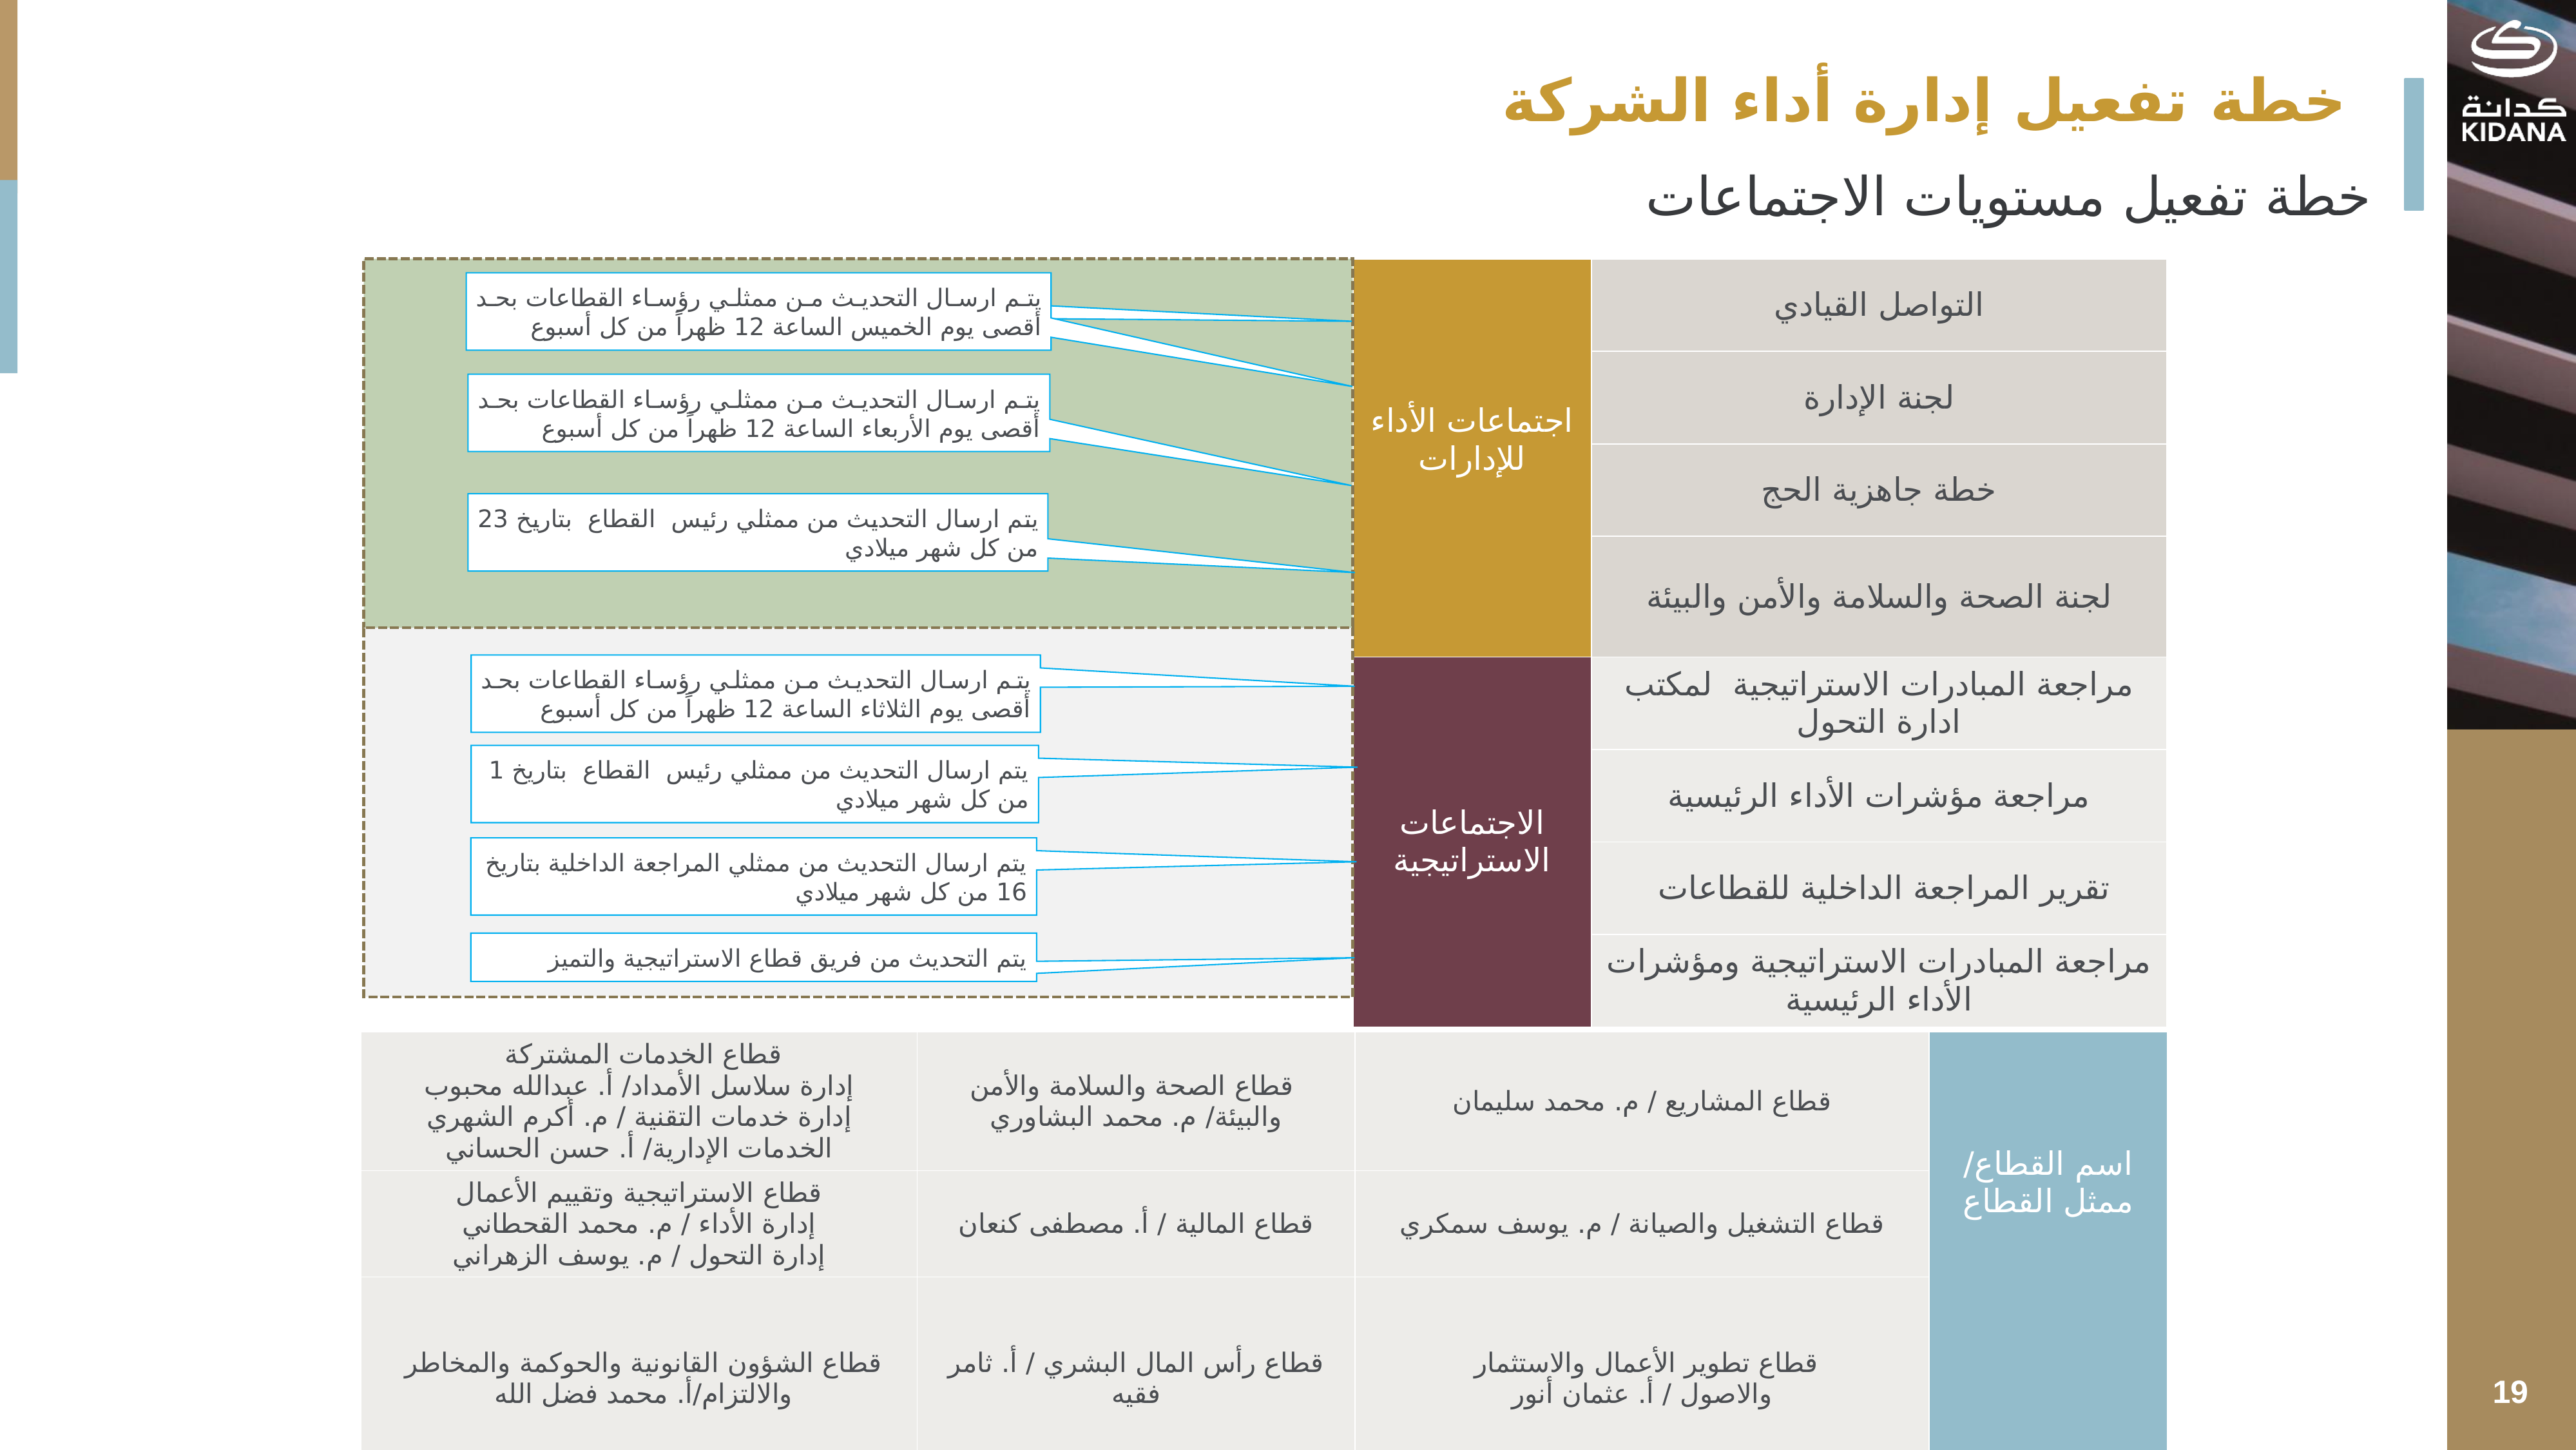

خطة تفعيل إدارة أداء الشركة
خطة تفعيل مستويات الاجتماعات

| اجتماعات الأداء للإدارات | التواصل القيادي |
| --- | --- |
|  | لجنة الإدارة |
|  | خطة جاهزية الحج |
|  | لجنة الصحة والسلامة والأمن والبيئة |
| الاجتماعات الاستراتيجية | مراجعة المبادرات الاستراتيجية لمكتب ادارة التحول |
|  | مراجعة مؤشرات الأداء الرئيسية |
|  | تقرير المراجعة الداخلية للقطاعات |
|  | مراجعة المبادرات الاستراتيجية ومؤشرات الأداء الرئيسية |
يتم ارسال التحديث من ممثلي رؤساء القطاعات بحد أقصى يوم الخميس الساعة 12 ظهراً من كل أسبوع

يتم ارسال التحديث من ممثلي رؤساء القطاعات بحد أقصى يوم الأربعاء الساعة 12 ظهراً من كل أسبوع
يتم ارسال التحديث من ممثلي رئيس  القطاع  بتاريخ 23 من كل شهر ميلادي

يتم ارسال التحديث من ممثلي رؤساء القطاعات بحد أقصى يوم الثلاثاء الساعة 12 ظهراً من كل أسبوع
يتم ارسال التحديث من ممثلي رئيس  القطاع  بتاريخ 1 من كل شهر ميلادي
يتم ارسال التحديث من ممثلي المراجعة الداخلية بتاريخ 16 من كل شهر ميلادي
يتم التحديث من فريق قطاع الاستراتيجية والتميز
| قطاع الخدمات المشتركة إدارة سلاسل الأمداد/ أ. عبدالله محبوب إدارة خدمات التقنية / م. أكرم الشهري الخدمات الإدارية/ أ. حسن الحساني | قطاع الصحة والسلامة والأمن والبيئة/ م. محمد البشاوري | قطاع المشاريع / م. محمد سليمان | اسم القطاع/ ممثل القطاع |
| --- | --- | --- | --- |
| قطاع الاستراتيجية وتقييم الأعمال إدارة الأداء / م. محمد القحطاني إدارة التحول / م. يوسف الزهراني | قطاع المالية / أ. مصطفى كنعان | قطاع التشغيل والصيانة / م. يوسف سمكري |  |
| قطاع الشؤون القانونية والحوكمة والمخاطر والالتزام/أ. محمد فضل الله | قطاع رأس المال البشري / أ. ثامر فقيه | قطاع تطوير الأعمال والاستثمار والاصول / أ. عثمان أنور |  |
التصعيد إلى رئيس قطاع الاستراتيجية وتقييم الاعمال يتم عبر مدير إدارة الأداء في حال عدم توفر المعلومات من القطاعات ضمن الإطار الزمني المحدد.